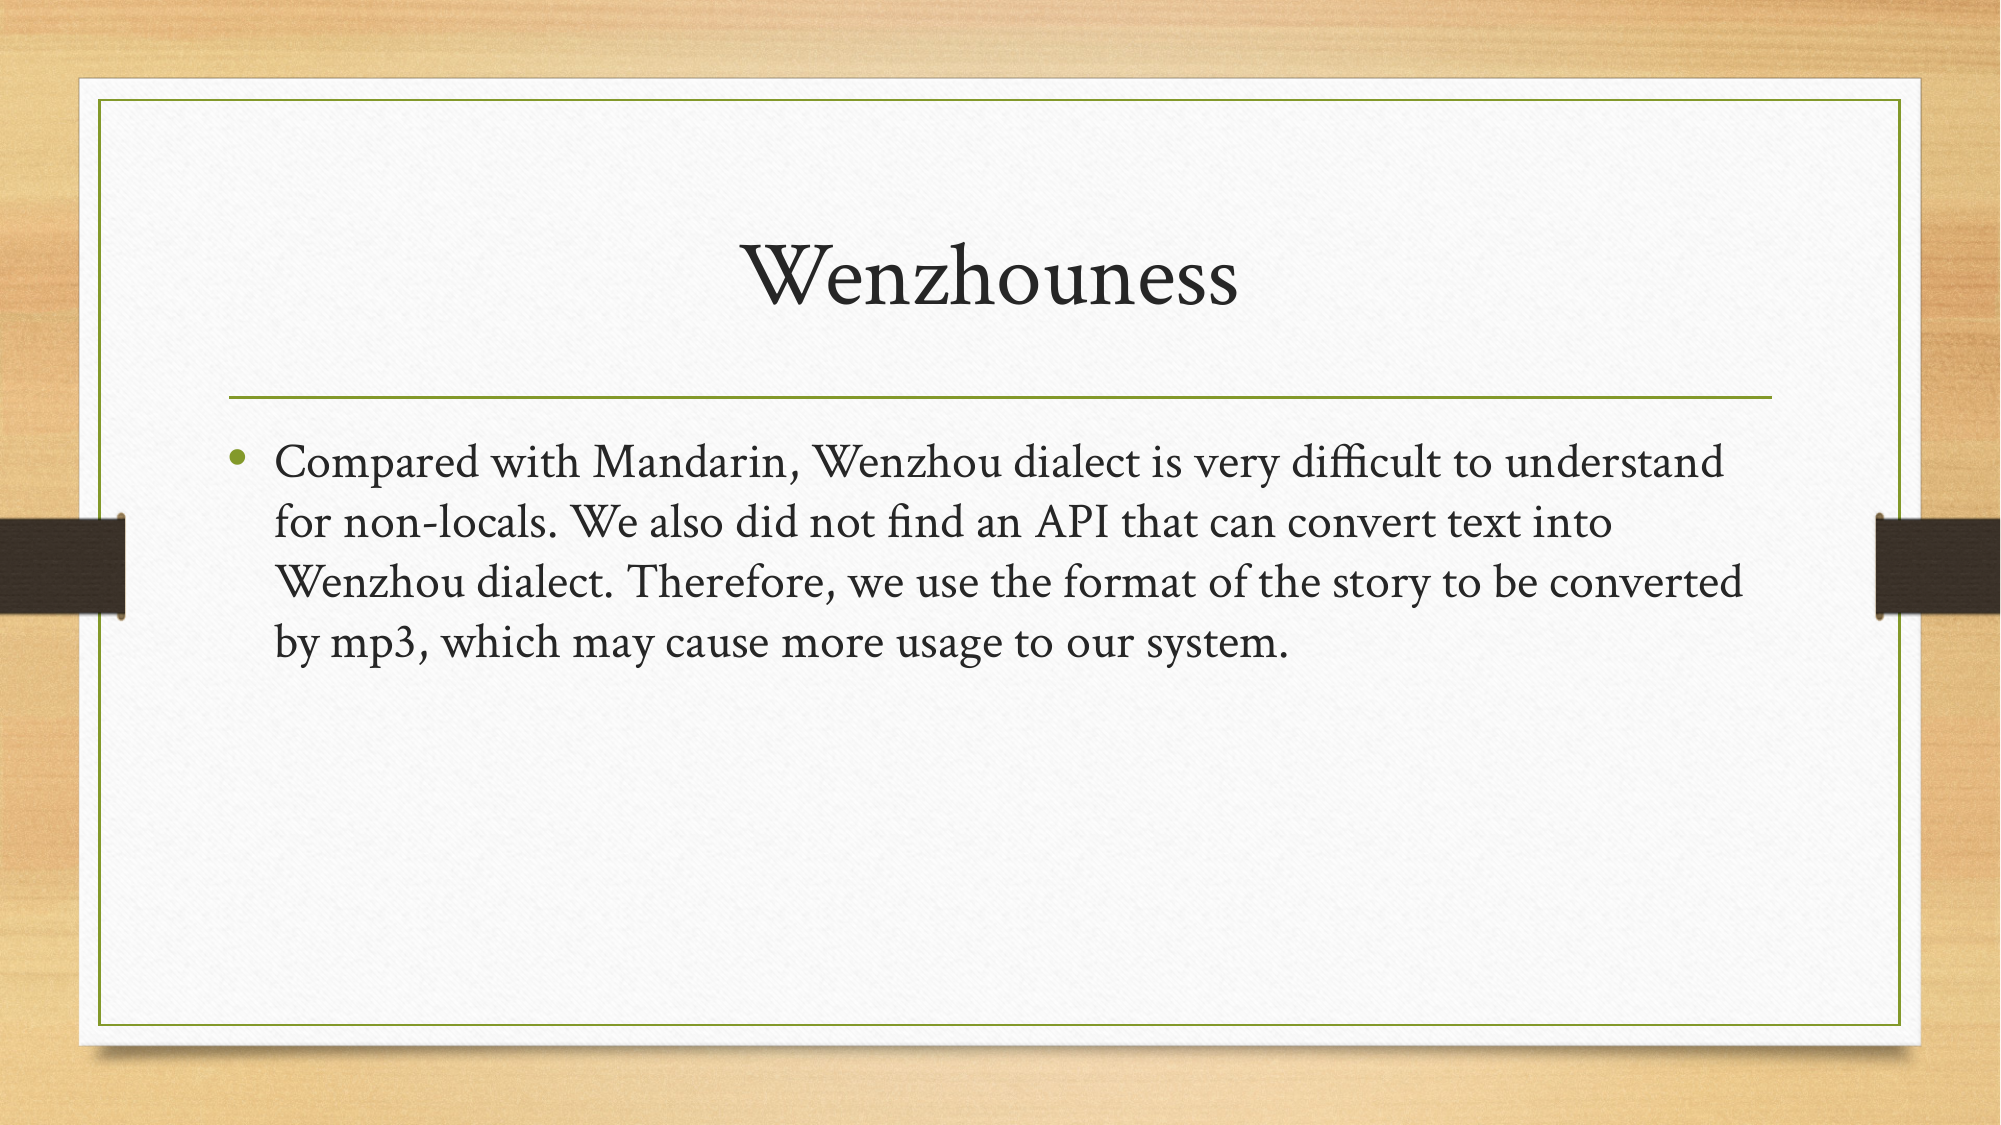

# Wenzhouness
Compared with Mandarin, Wenzhou dialect is very difficult to understand for non-locals. We also did not find an API that can convert text into Wenzhou dialect. Therefore, we use the format of the story to be converted by mp3, which may cause more usage to our system.